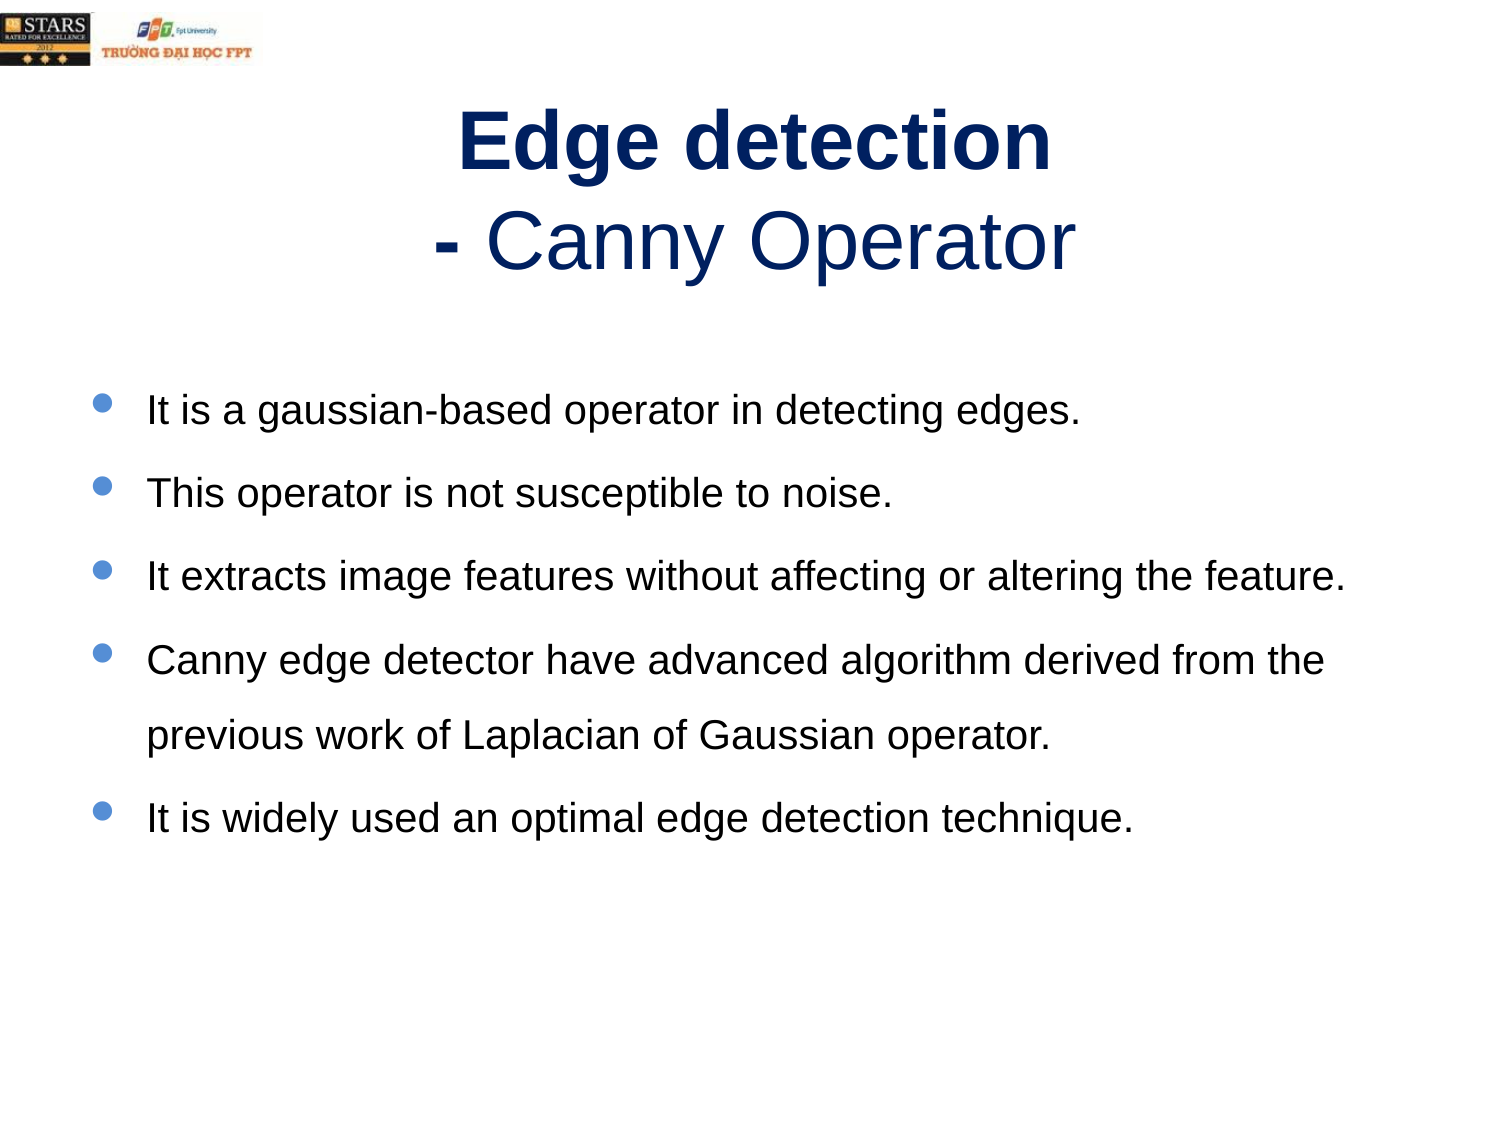

# Edge detection - Canny Operator
It is a gaussian-based operator in detecting edges.
This operator is not susceptible to noise.
It extracts image features without affecting or altering the feature.
Canny edge detector have advanced algorithm derived from the previous work of Laplacian of Gaussian operator.
It is widely used an optimal edge detection technique.